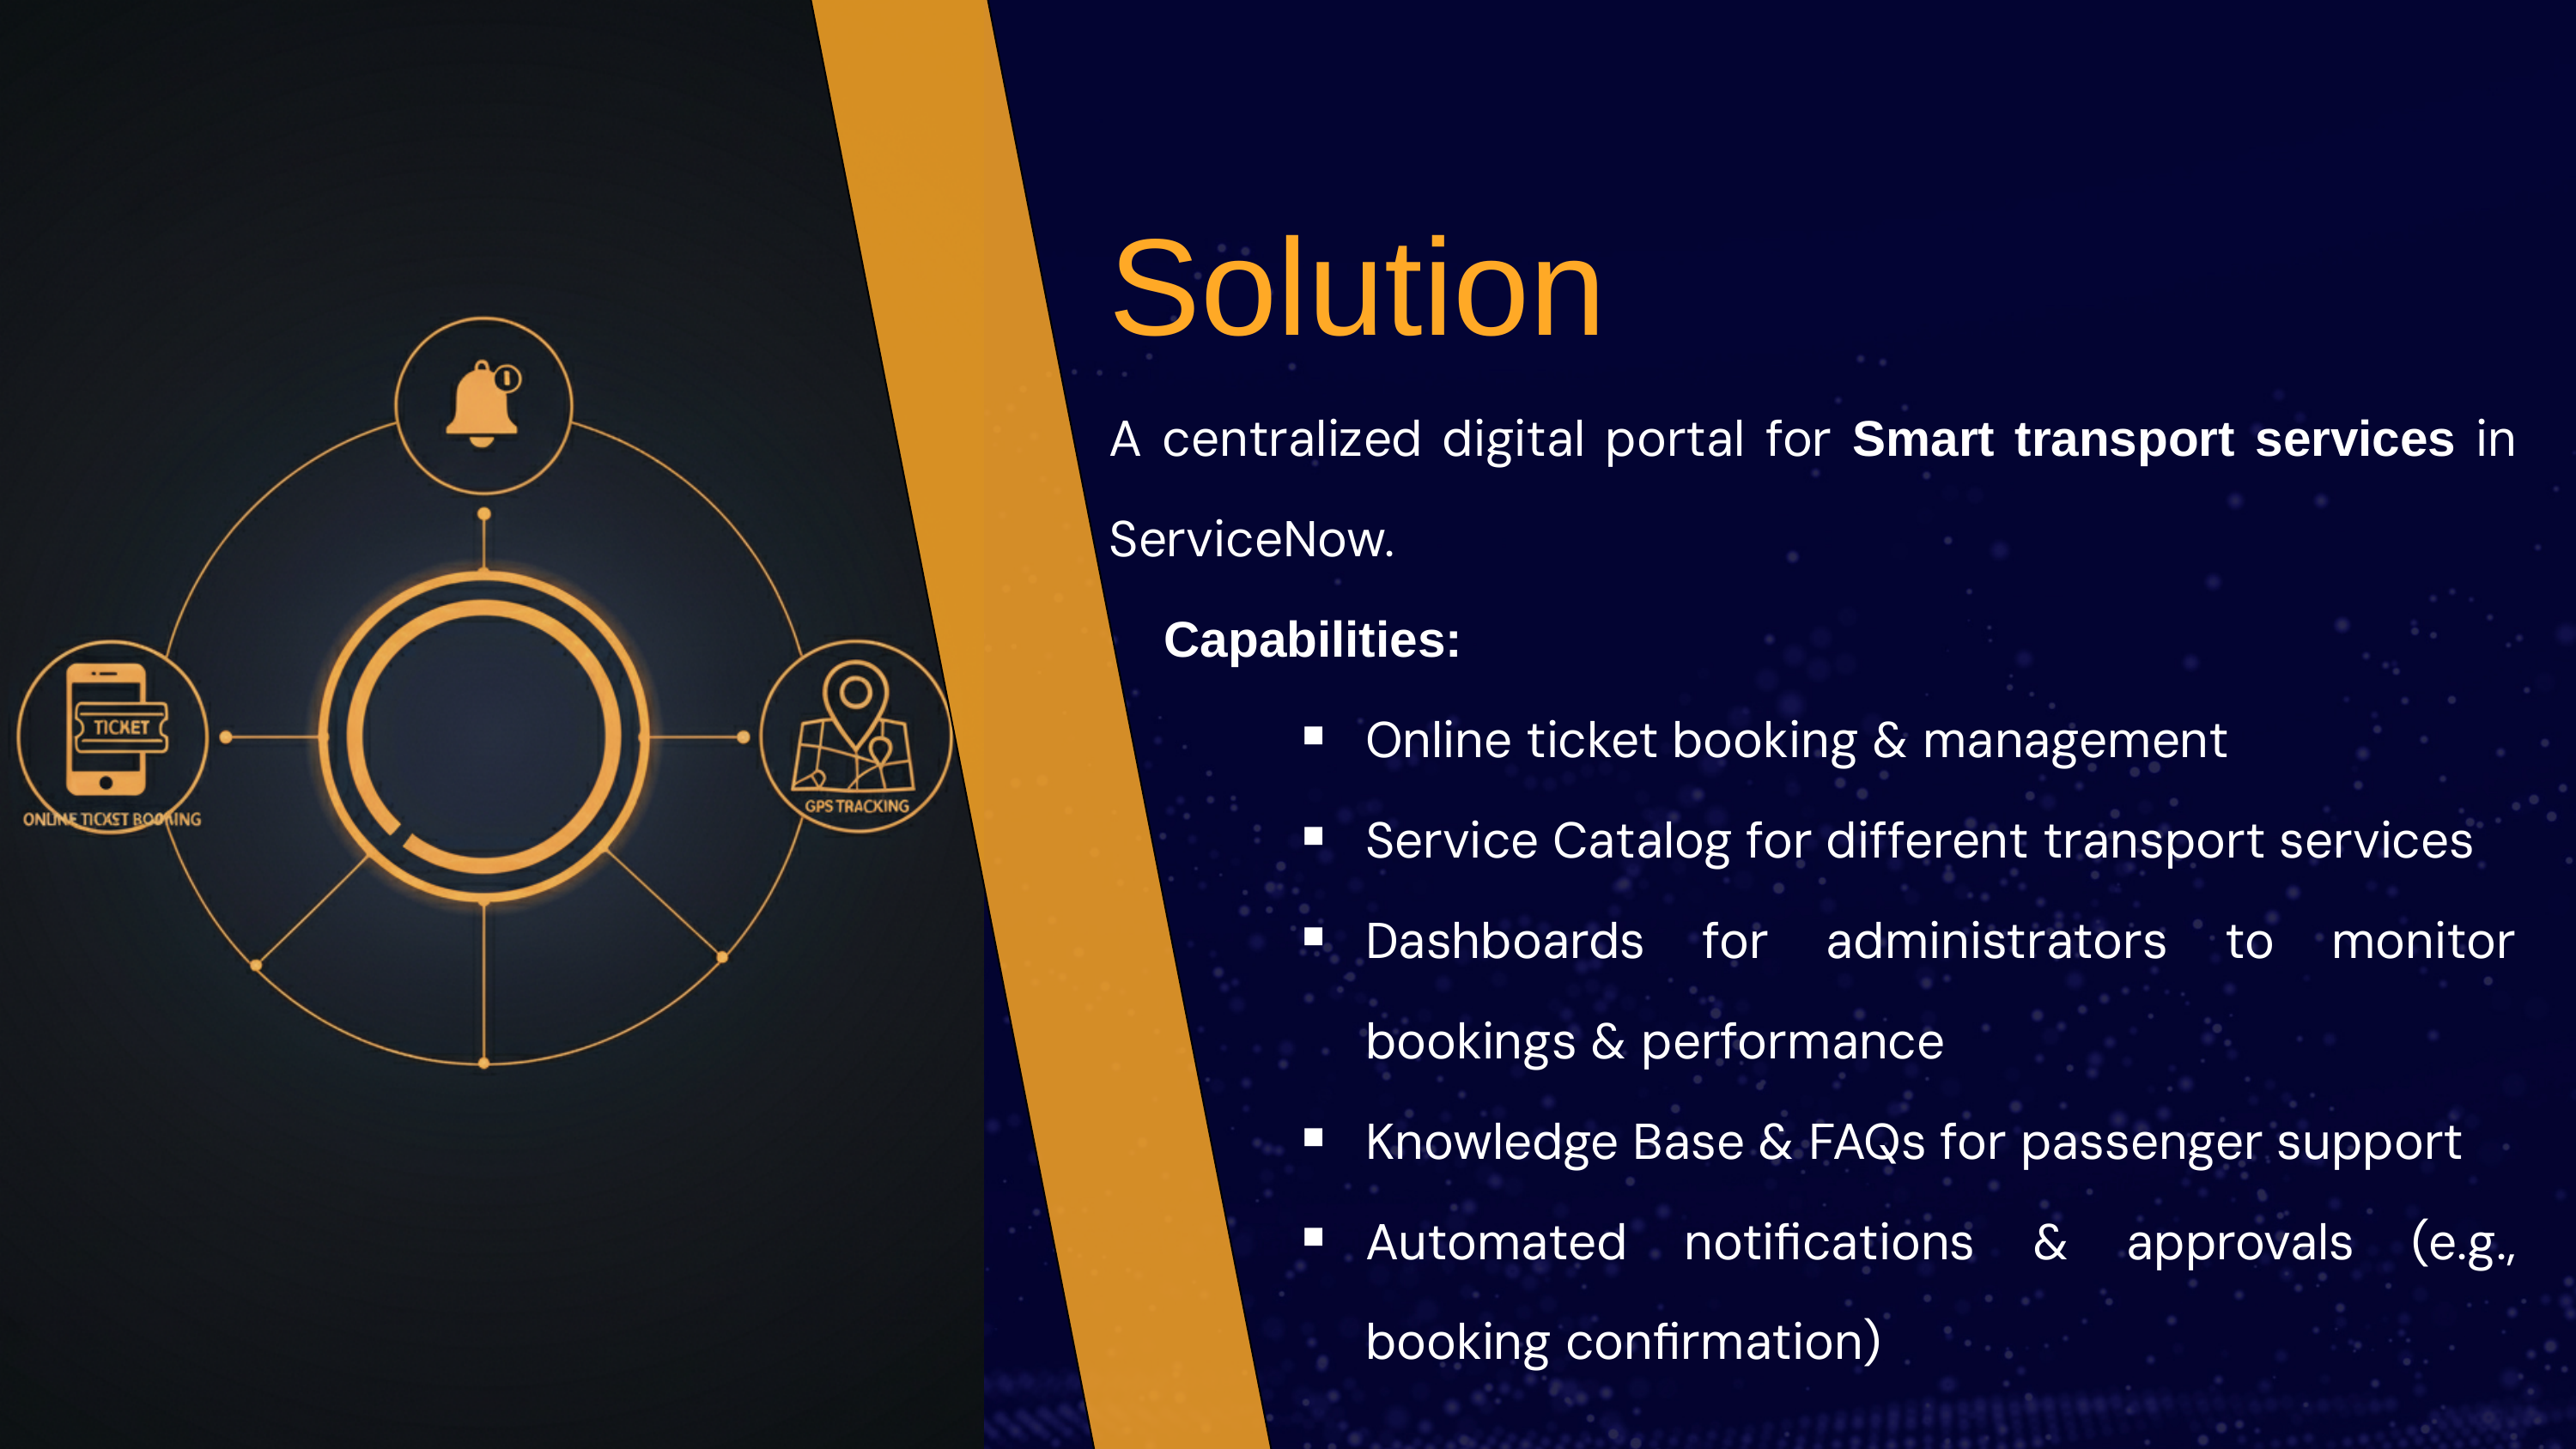

Solution
A centralized digital portal for Smart transport services in ServiceNow.
    Capabilities:
Online ticket booking & management
Service Catalog for different transport services
Dashboards for administrators to monitor bookings & performance
Knowledge Base & FAQs for passenger support
Automated notifications & approvals (e.g., booking confirmation)